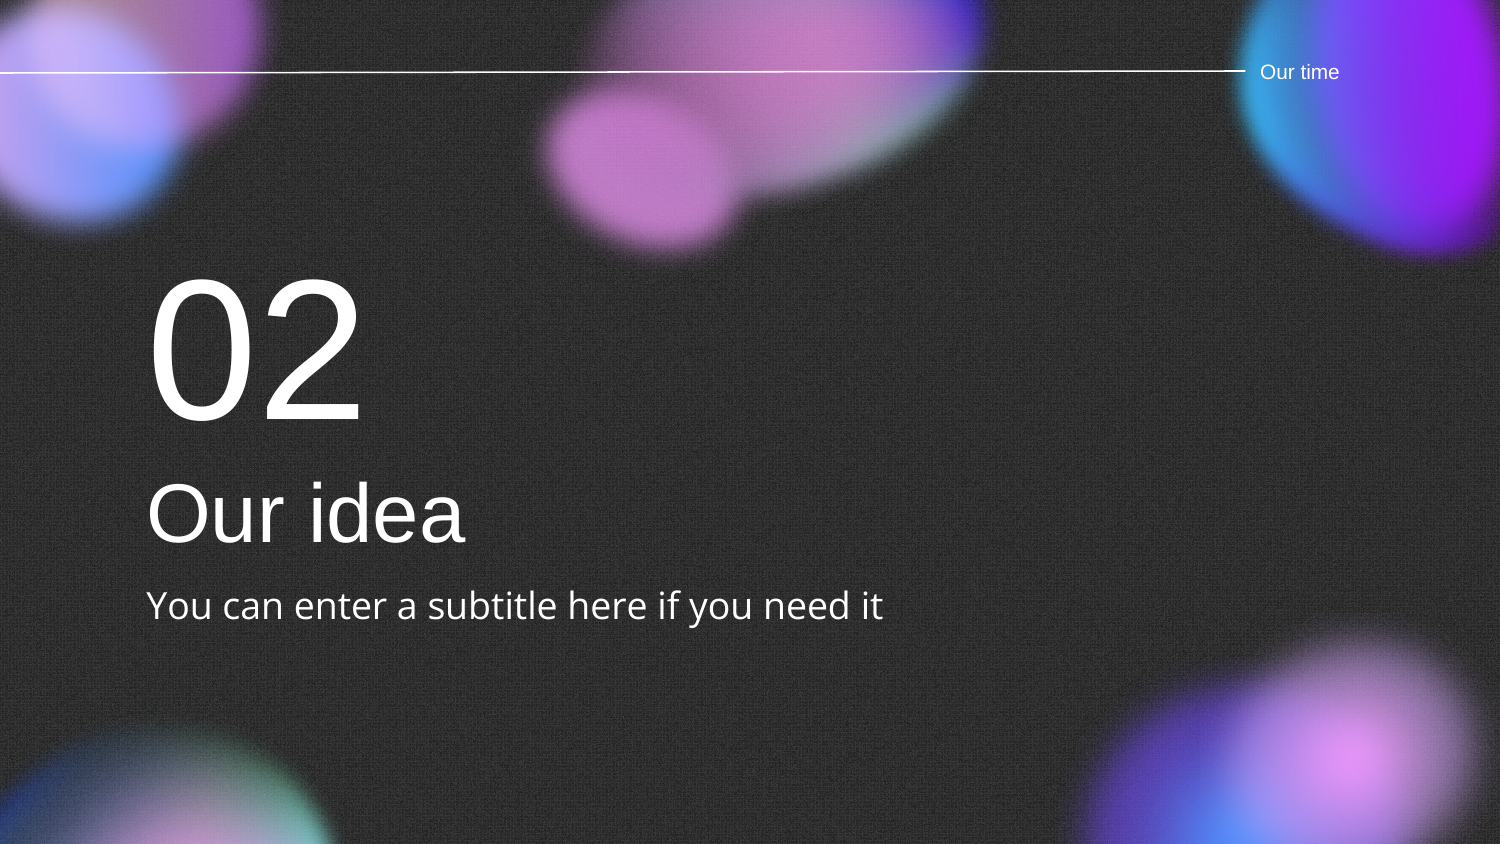

Our time
02
# Our idea
You can enter a subtitle here if you need it